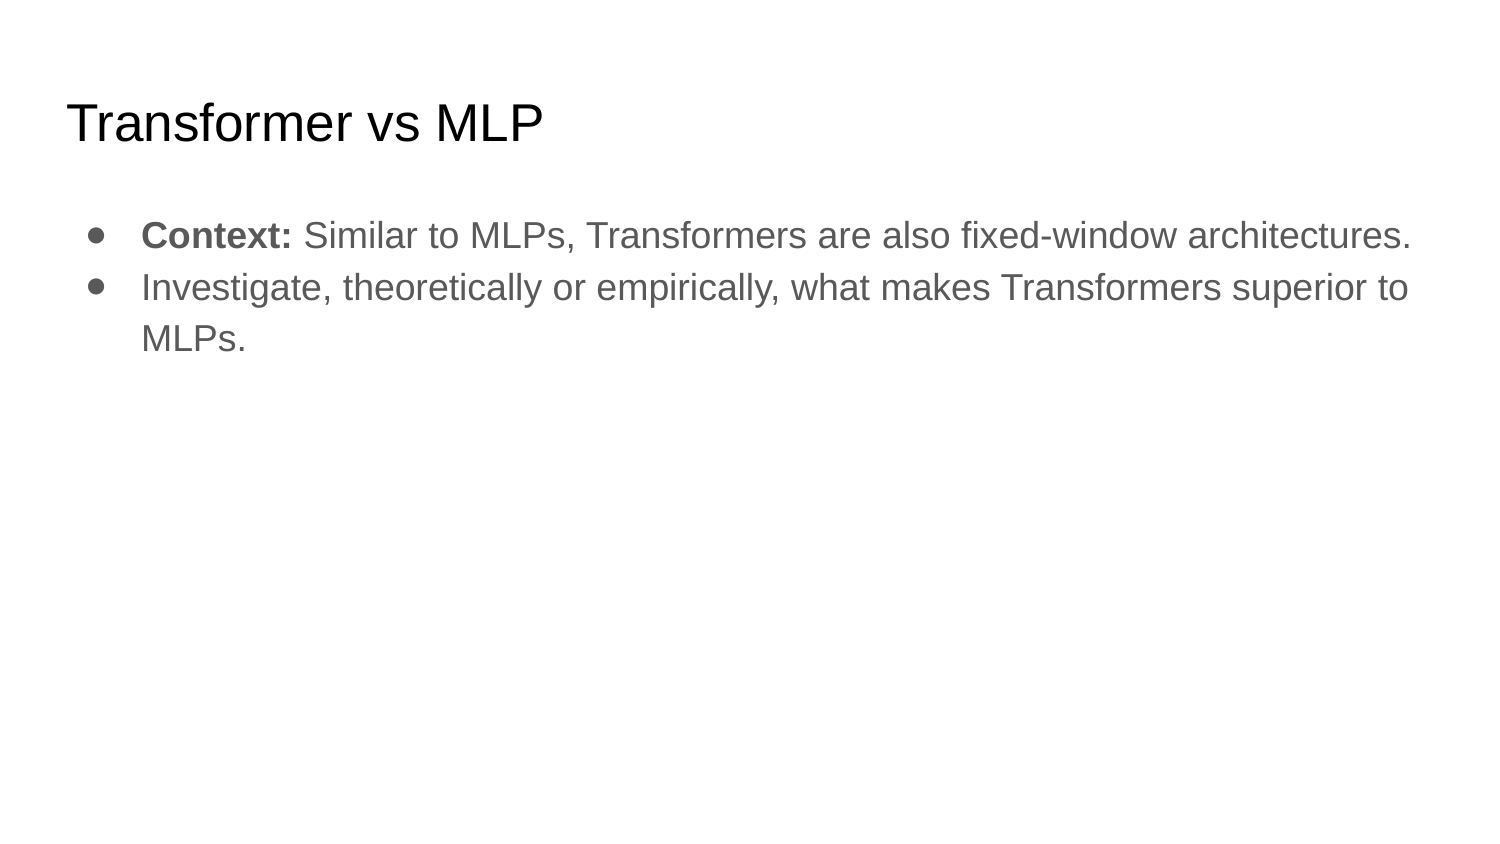

# Transformer vs MLP
Context: Similar to MLPs, Transformers are also fixed-window architectures.
Investigate, theoretically or empirically, what makes Transformers superior to MLPs.